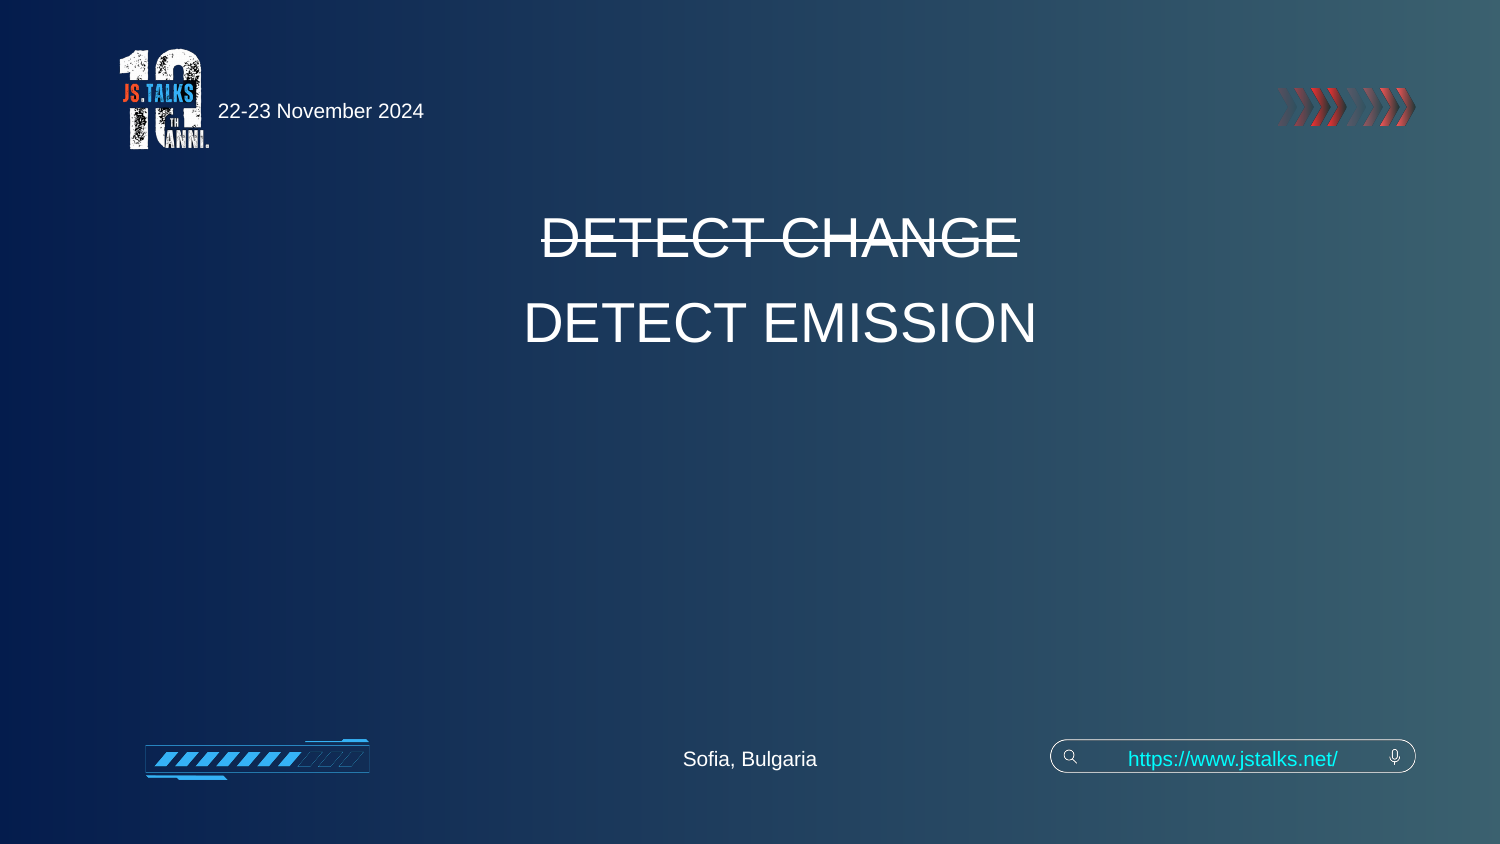

22-23 November 2024
DETECT CHANGE
DETECT EMISSION

Sofia, Bulgaria
https://www.jstalks.net/